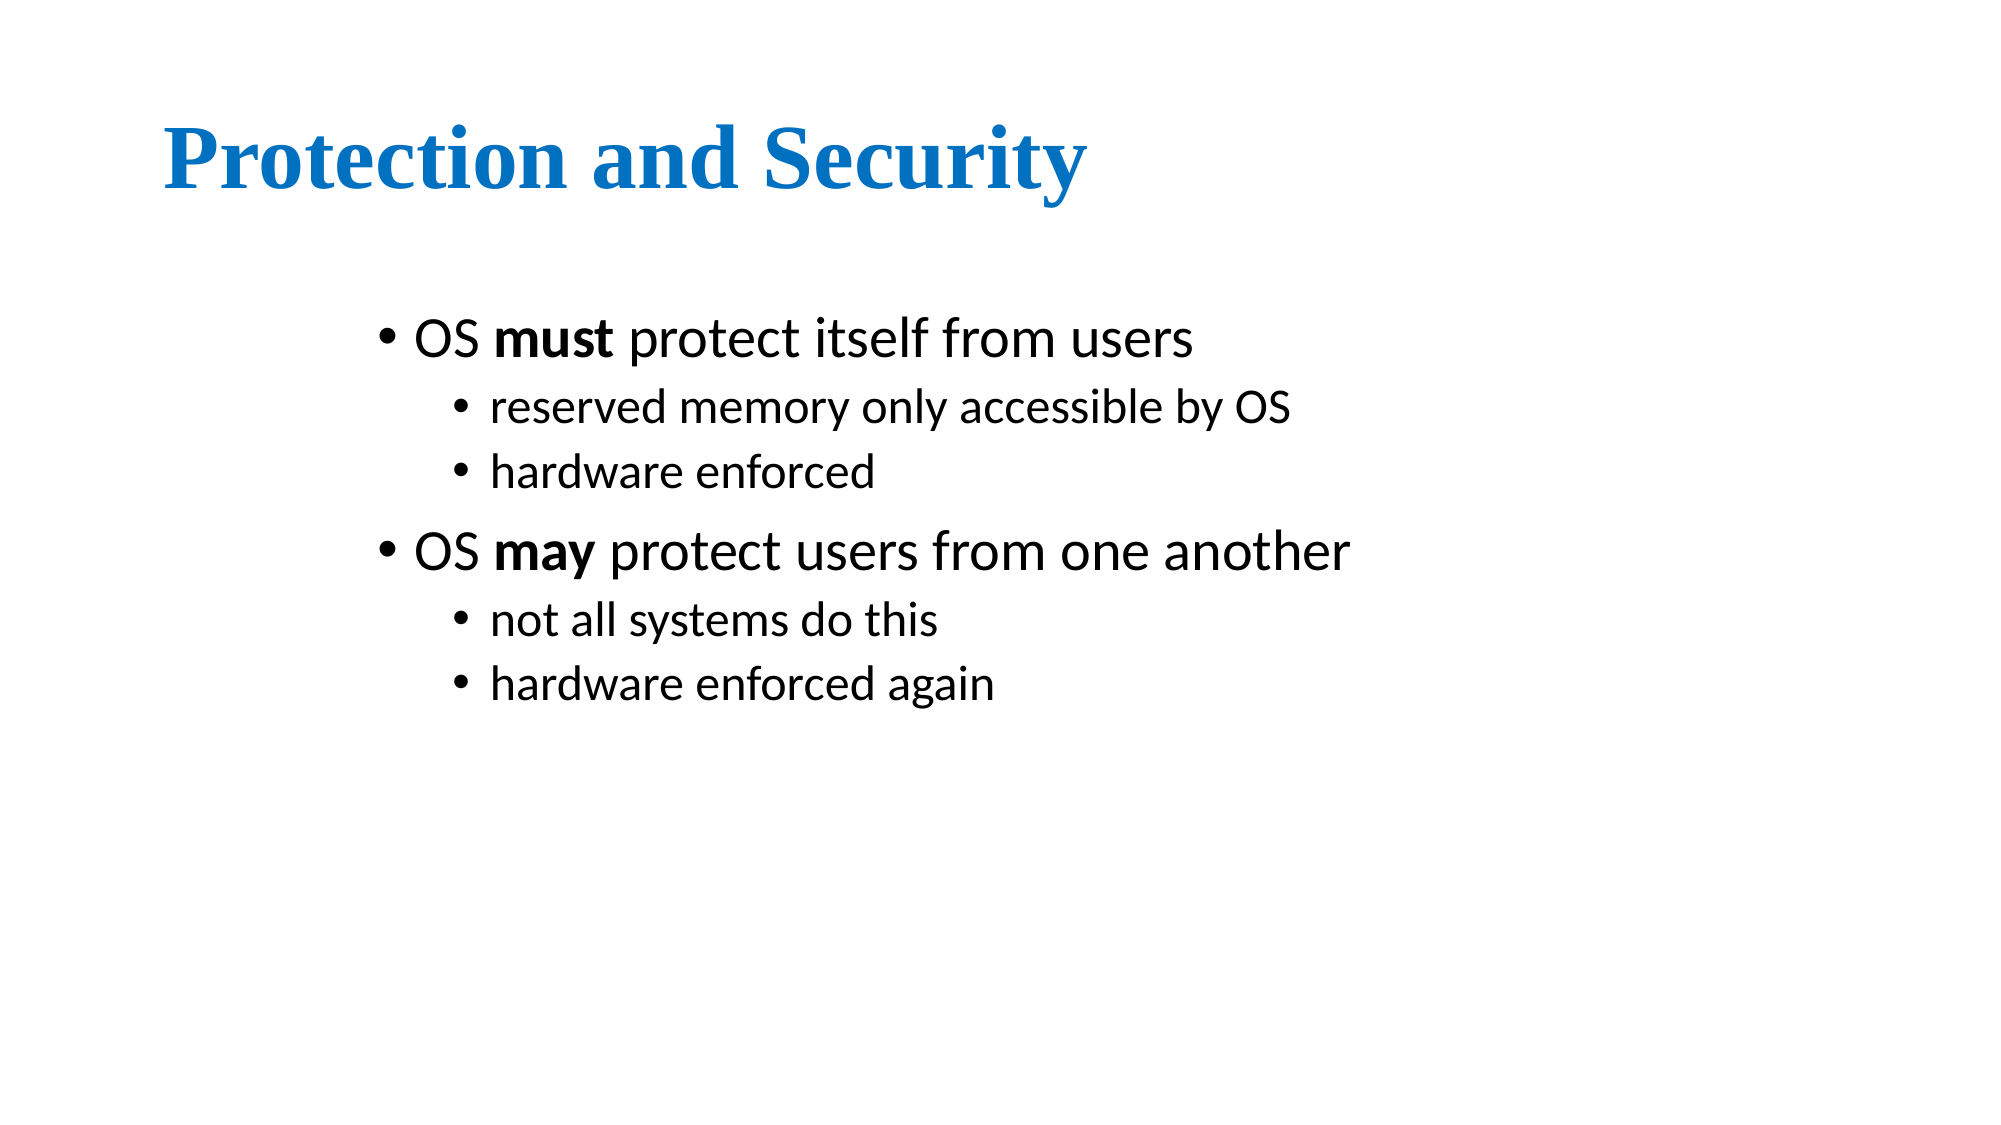

# Protection and Security
OS must protect itself from users
reserved memory only accessible by OS
hardware enforced
OS may protect users from one another
not all systems do this
hardware enforced again